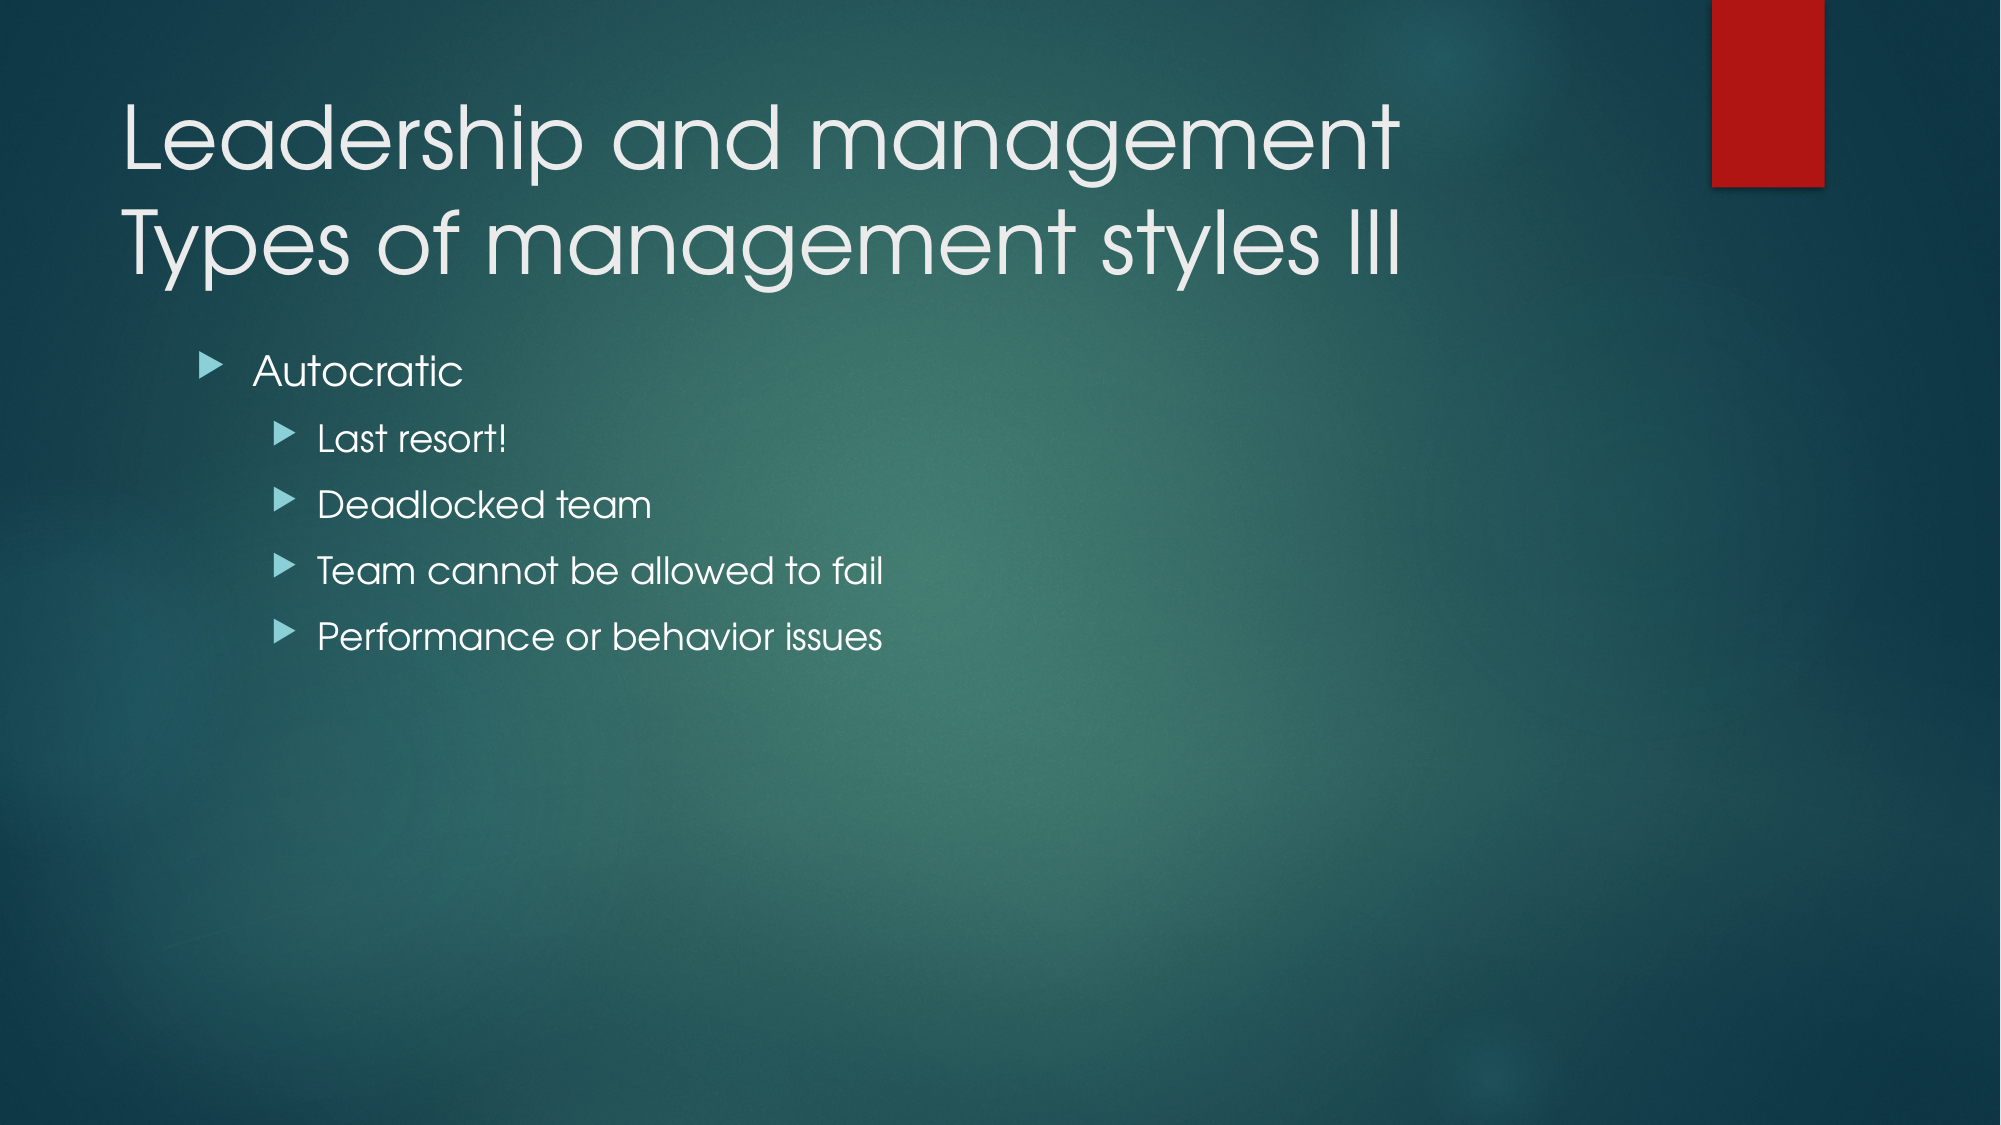

# Leadership and management Types of management styles III
Autocratic
Last resort!
Deadlocked team
Team cannot be allowed to fail
Performance or behavior issues